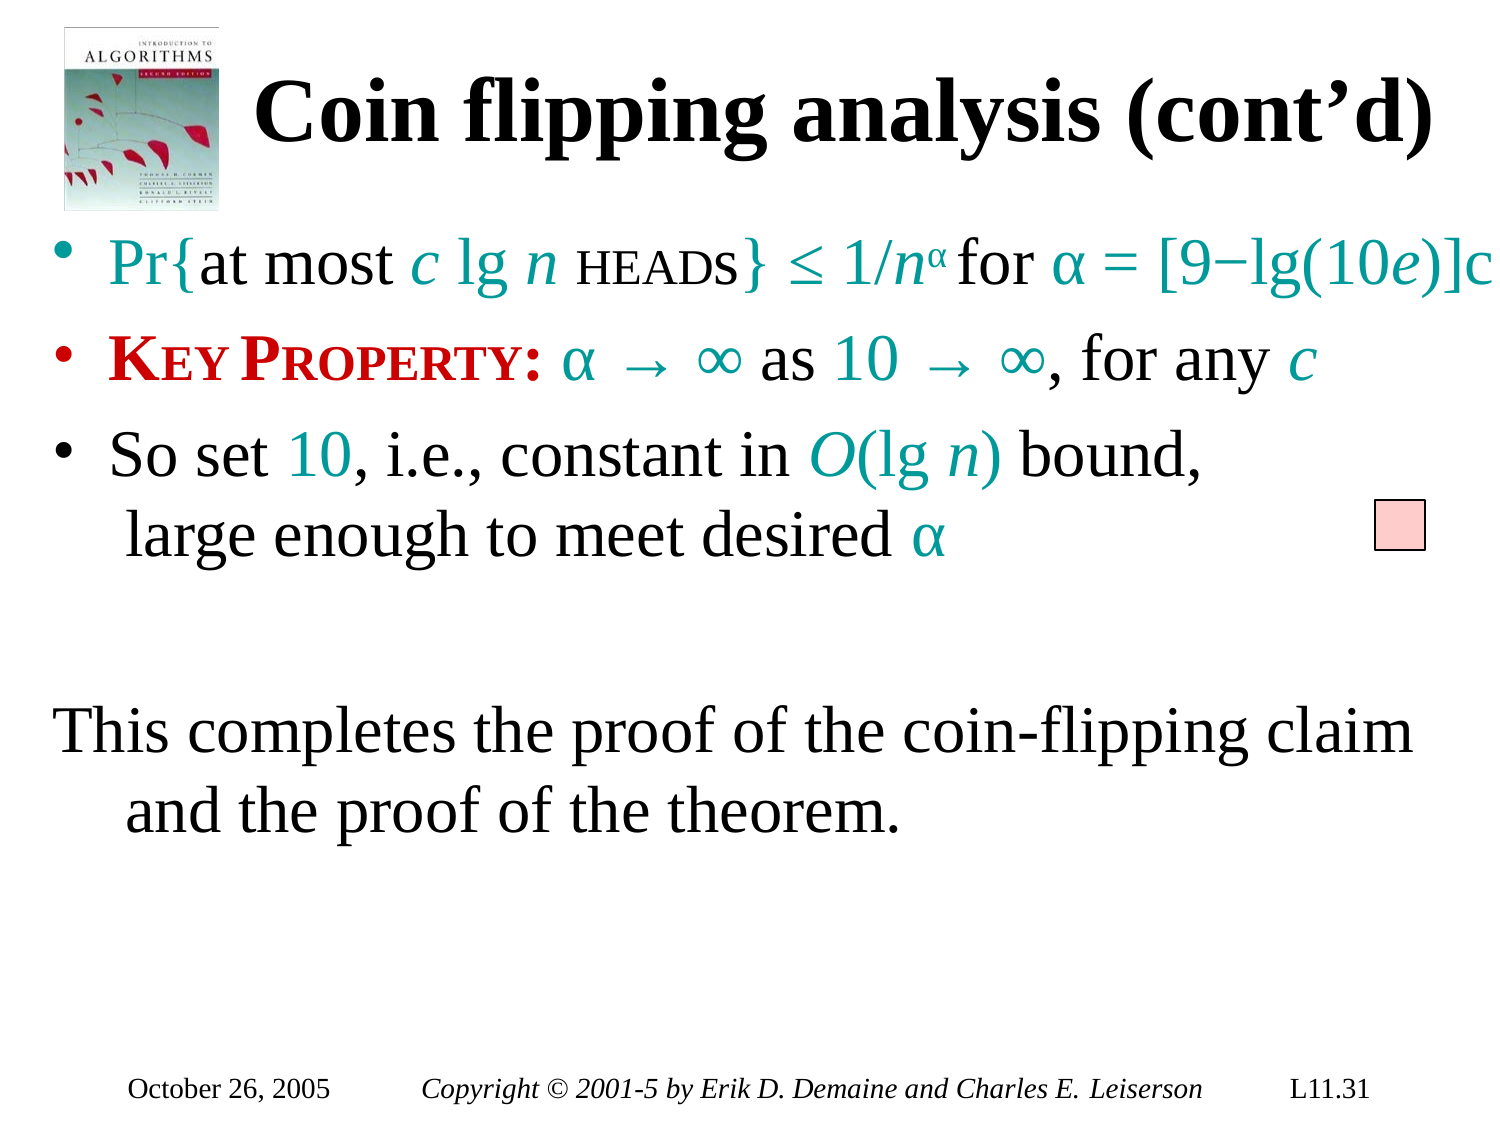

# Coin flipping analysis (cont’d)
Pr{at most c lg n HEADs} ≤ 1/nα for α = [9−lg(10e)]c
KEY PROPERTY: α → ∞ as 10 → ∞, for any c
So set 10, i.e., constant in O(lg n) bound,  large enough to meet desired α

This completes the proof of the coin-flipping claim  and the proof of the theorem.

October 26, 2005
Copyright © 2001-5 by Erik D. Demaine and Charles E. Leiserson
L11.31